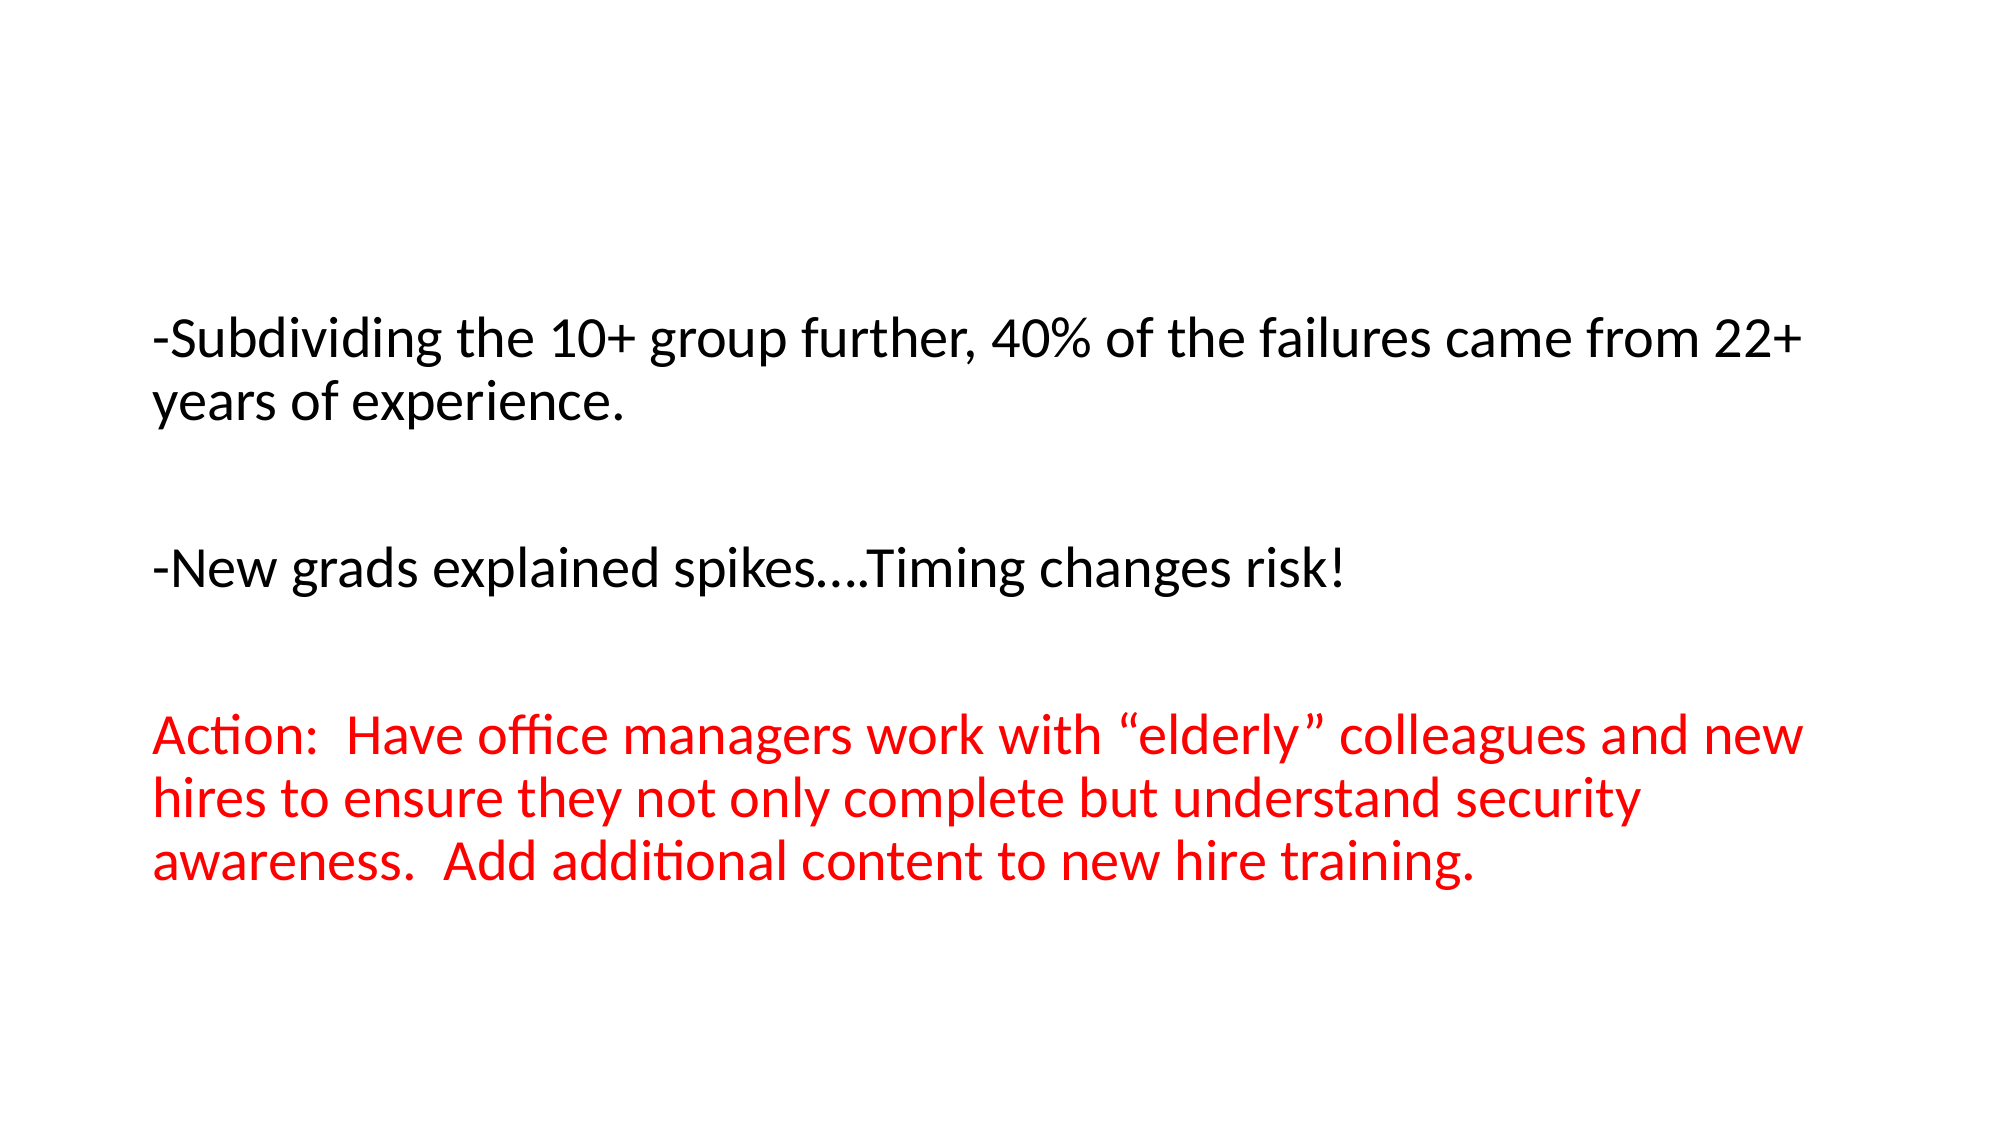

#
-Subdividing the 10+ group further, 40% of the failures came from 22+ years of experience.

-New grads explained spikes….Timing changes risk!

Action:  Have office managers work with “elderly” colleagues and new hires to ensure they not only complete but understand security awareness.  Add additional content to new hire training.